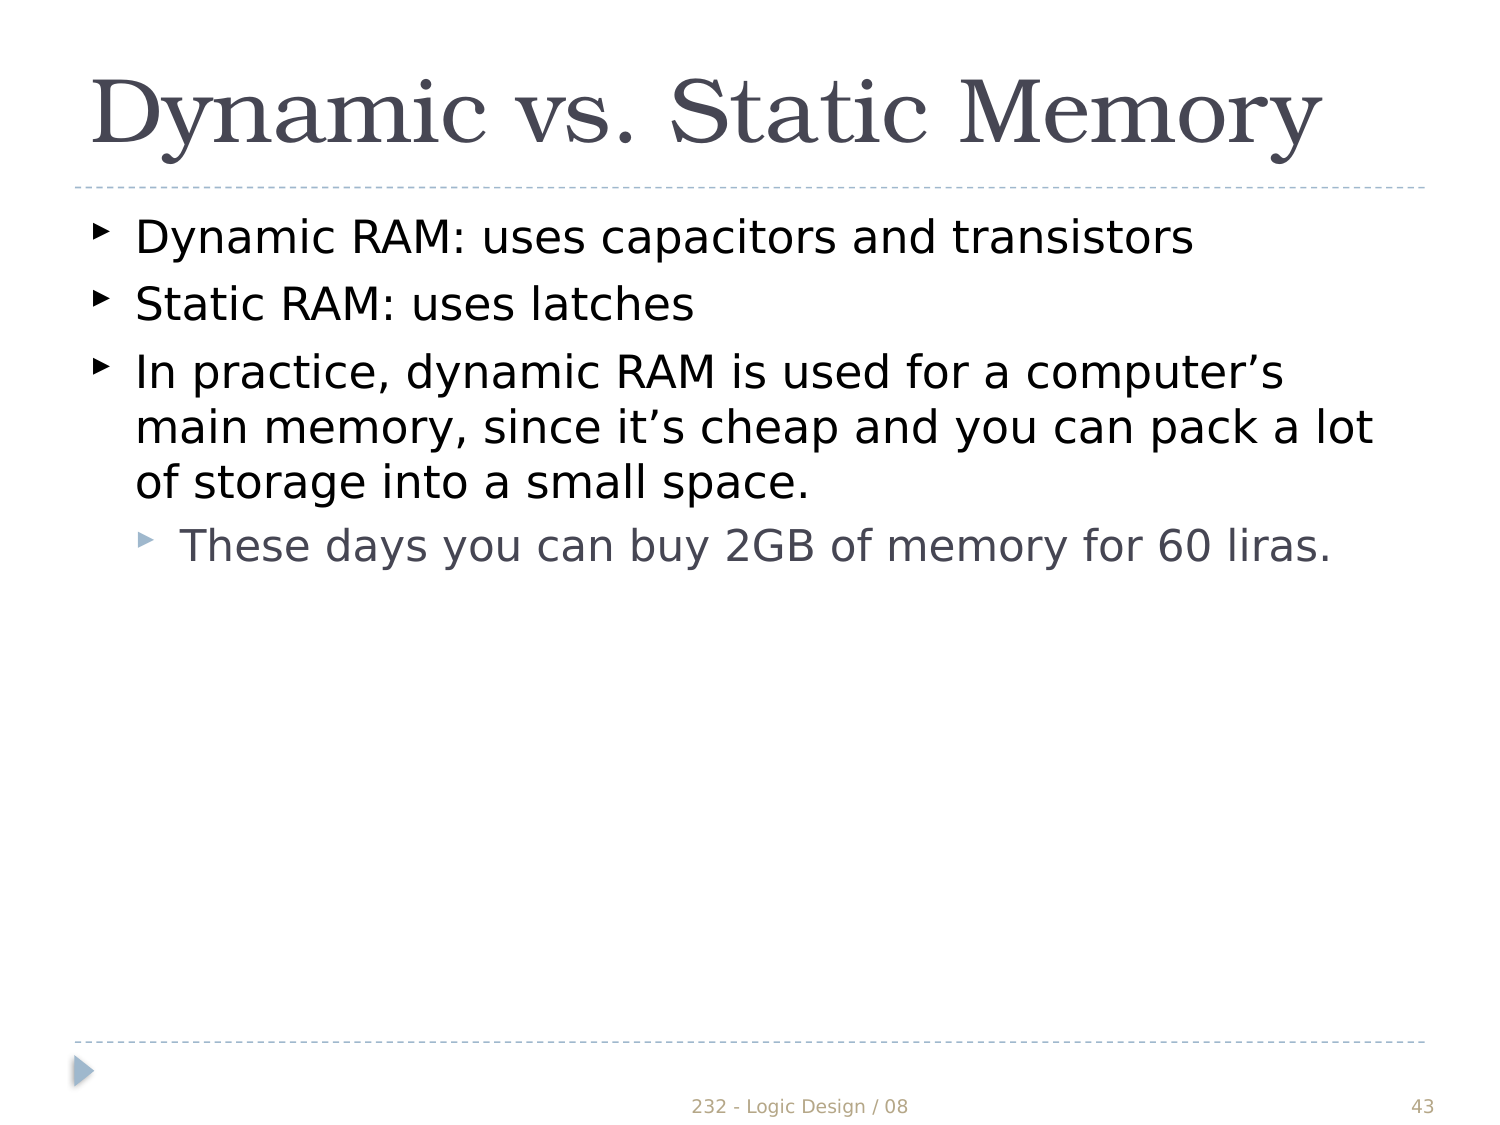

Dynamic vs. Static Memory
Dynamic RAM: uses capacitors and transistors
Static RAM: uses latches
In practice, dynamic RAM is used for a computer’s main memory, since it’s cheap and you can pack a lot of storage into a small space.
These days you can buy 2GB of memory for 60 liras.

232 - Logic Design / 08
43